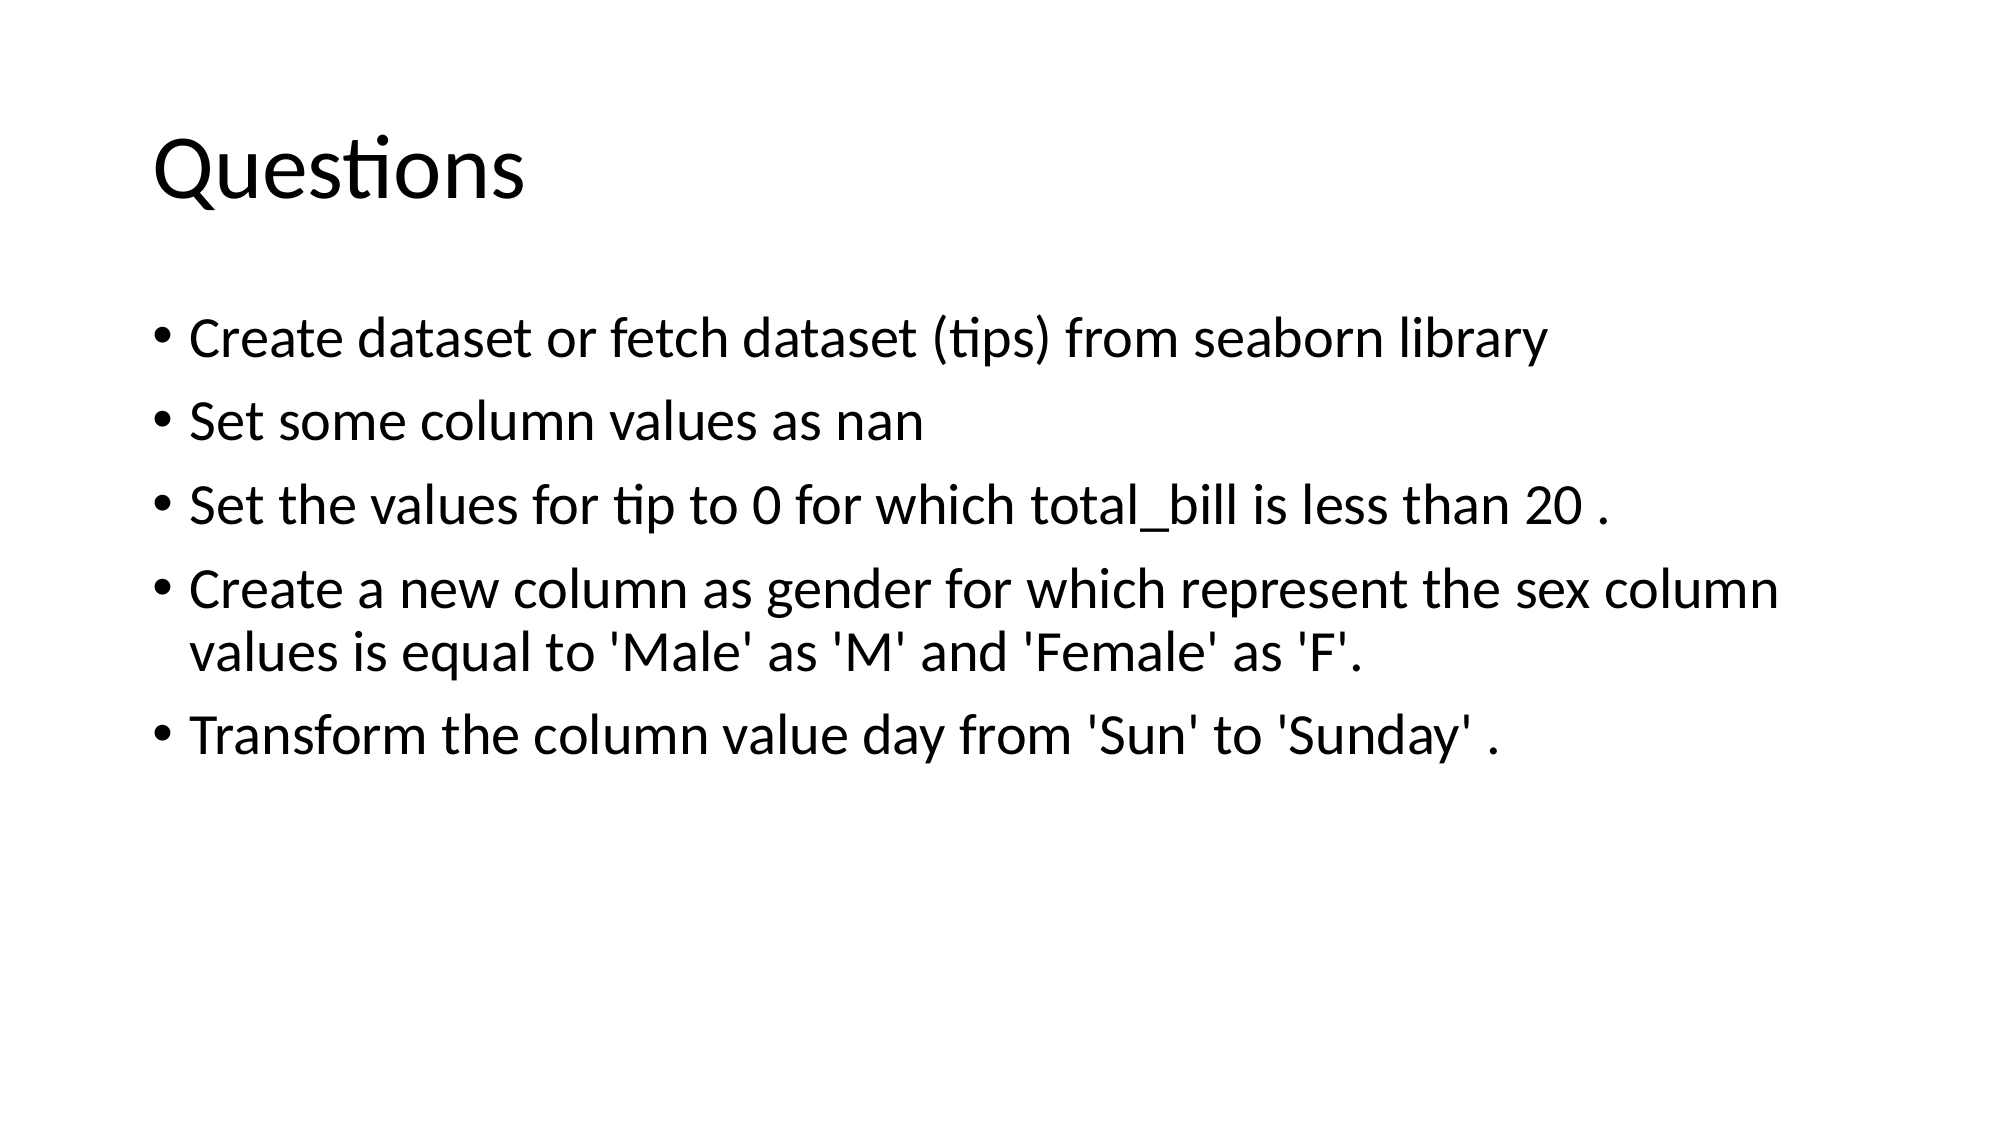

# Questions
Create dataset or fetch dataset (tips) from seaborn library
Set some column values as nan
Set the values for tip to 0 for which total_bill is less than 20 .
Create a new column as gender for which represent the sex column values is equal to 'Male' as 'M' and 'Female' as 'F'.
Transform the column value day from 'Sun' to 'Sunday' .